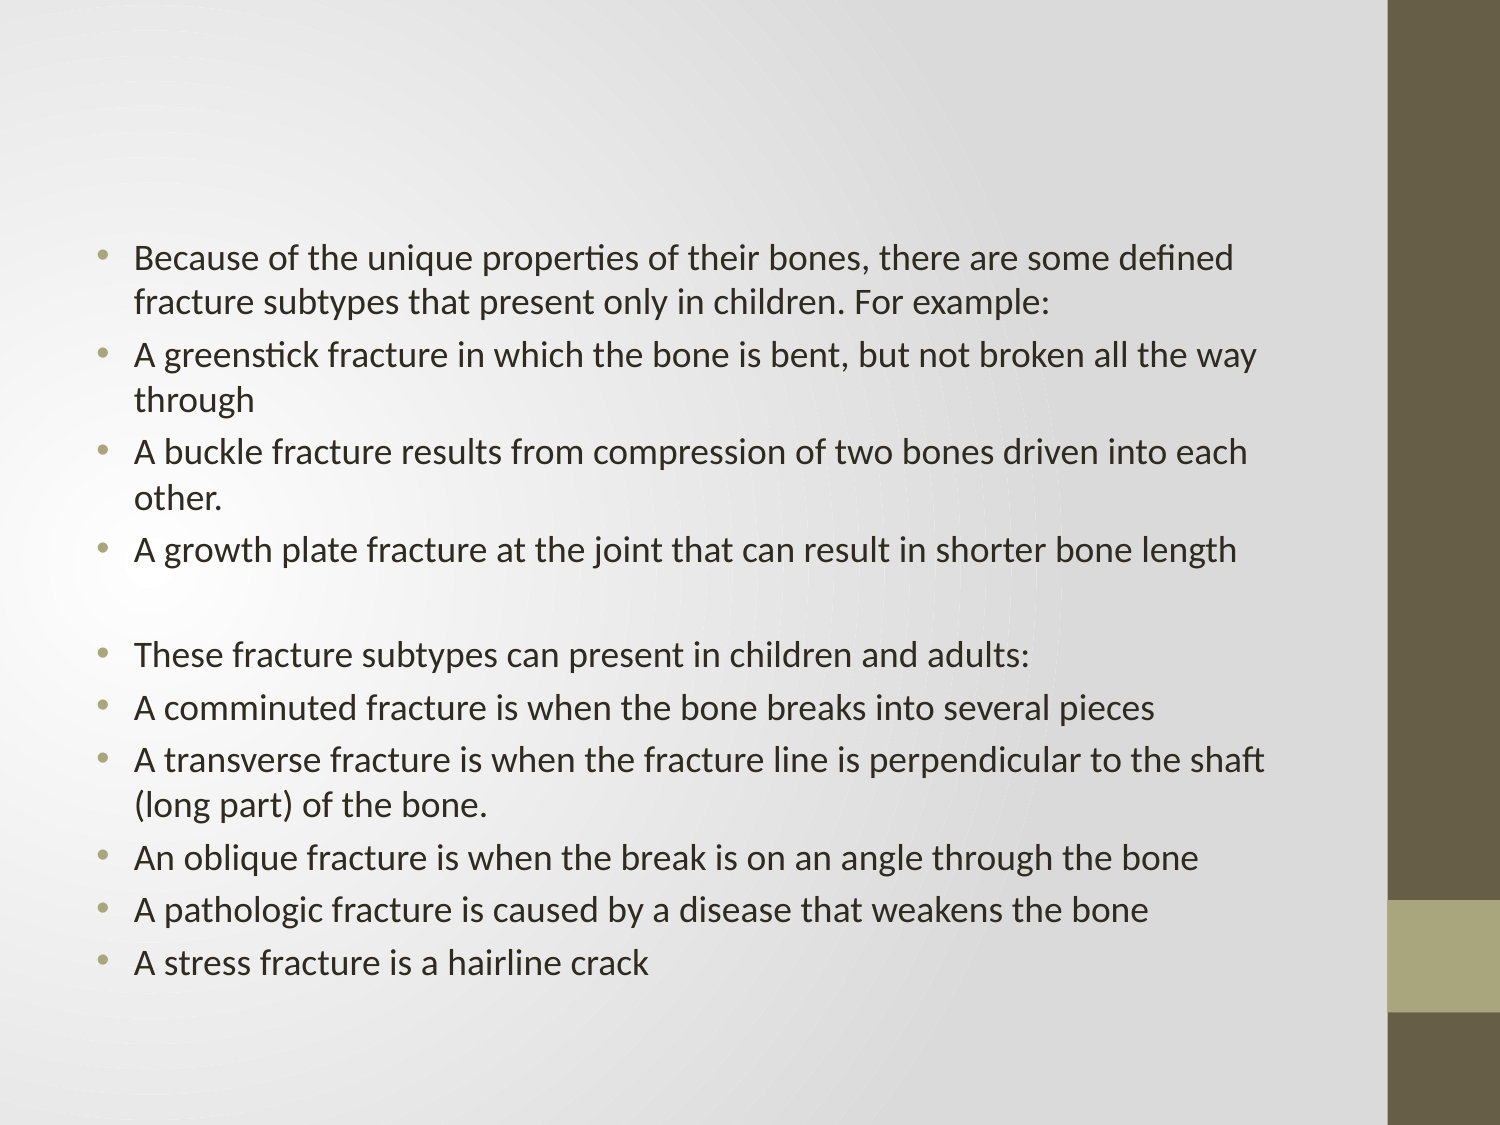

#
Because of the unique properties of their bones, there are some defined fracture subtypes that present only in children. For example:
A greenstick fracture in which the bone is bent, but not broken all the way through
A buckle fracture results from compression of two bones driven into each other.
A growth plate fracture at the joint that can result in shorter bone length

These fracture subtypes can present in children and adults:
A comminuted fracture is when the bone breaks into several pieces
A transverse fracture is when the fracture line is perpendicular to the shaft (long part) of the bone.
An oblique fracture is when the break is on an angle through the bone
A pathologic fracture is caused by a disease that weakens the bone
A stress fracture is a hairline crack